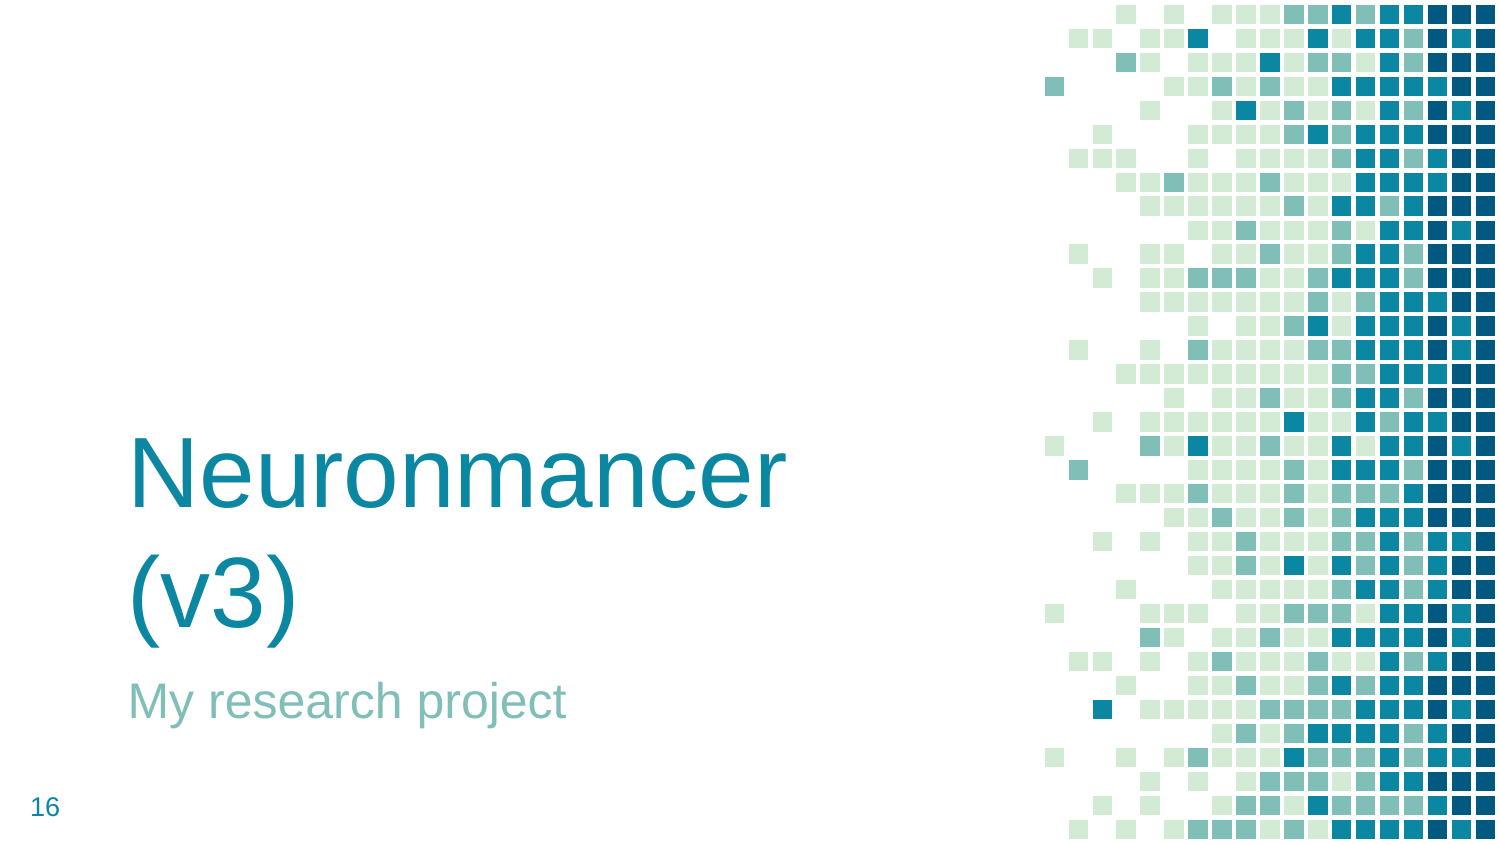

# Neuronmancer (v3)
My research project
16